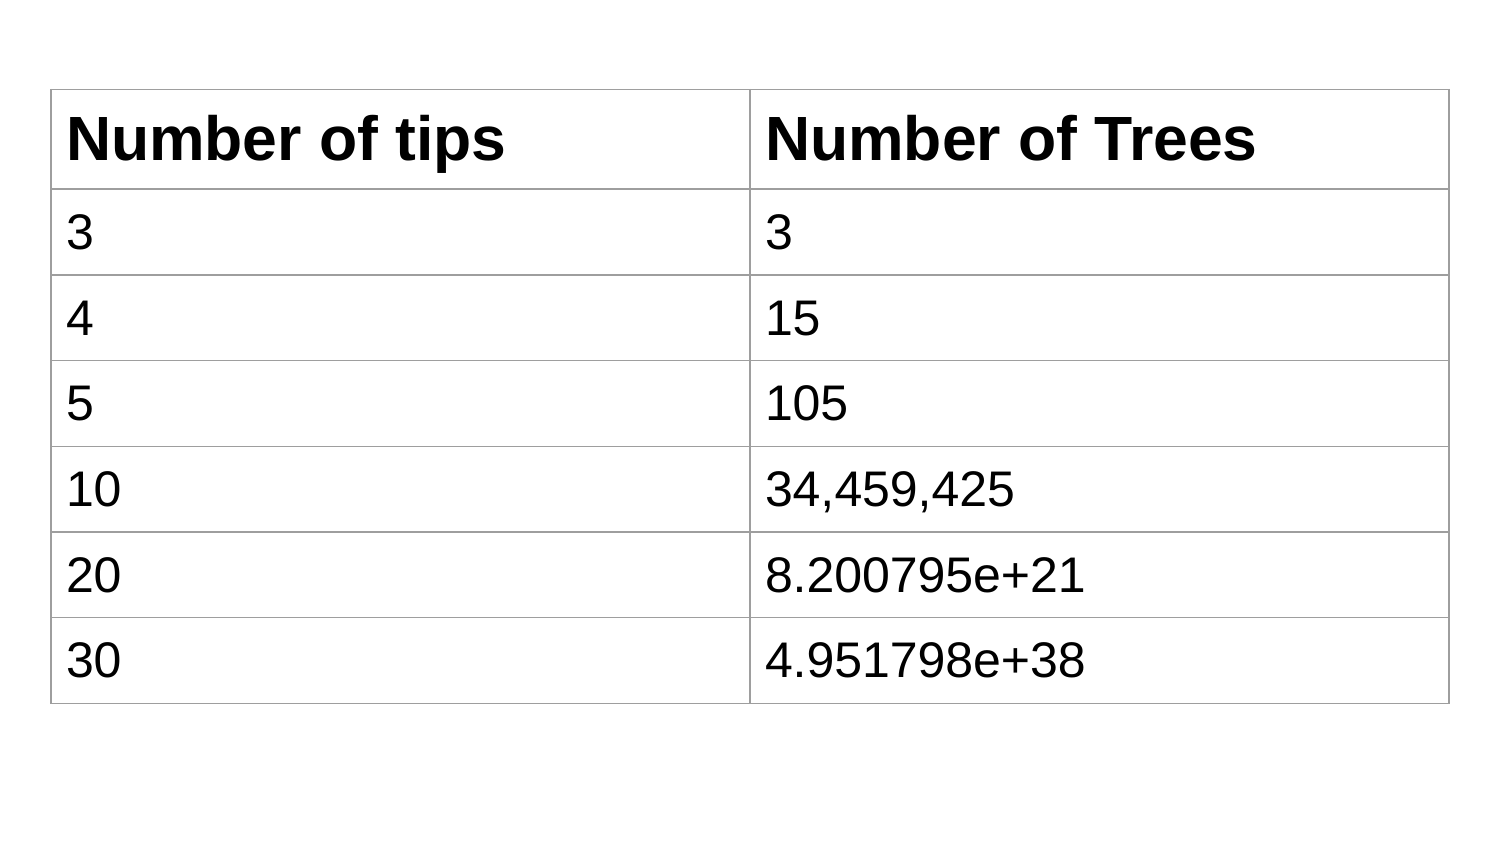

| Number of tips | Number of Trees |
| --- | --- |
| 3 | 3 |
| 4 | 15 |
| 5 | 105 |
| 10 | 34,459,425 |
| 20 | 8.200795e+21 |
| 30 | 4.951798e+38 |